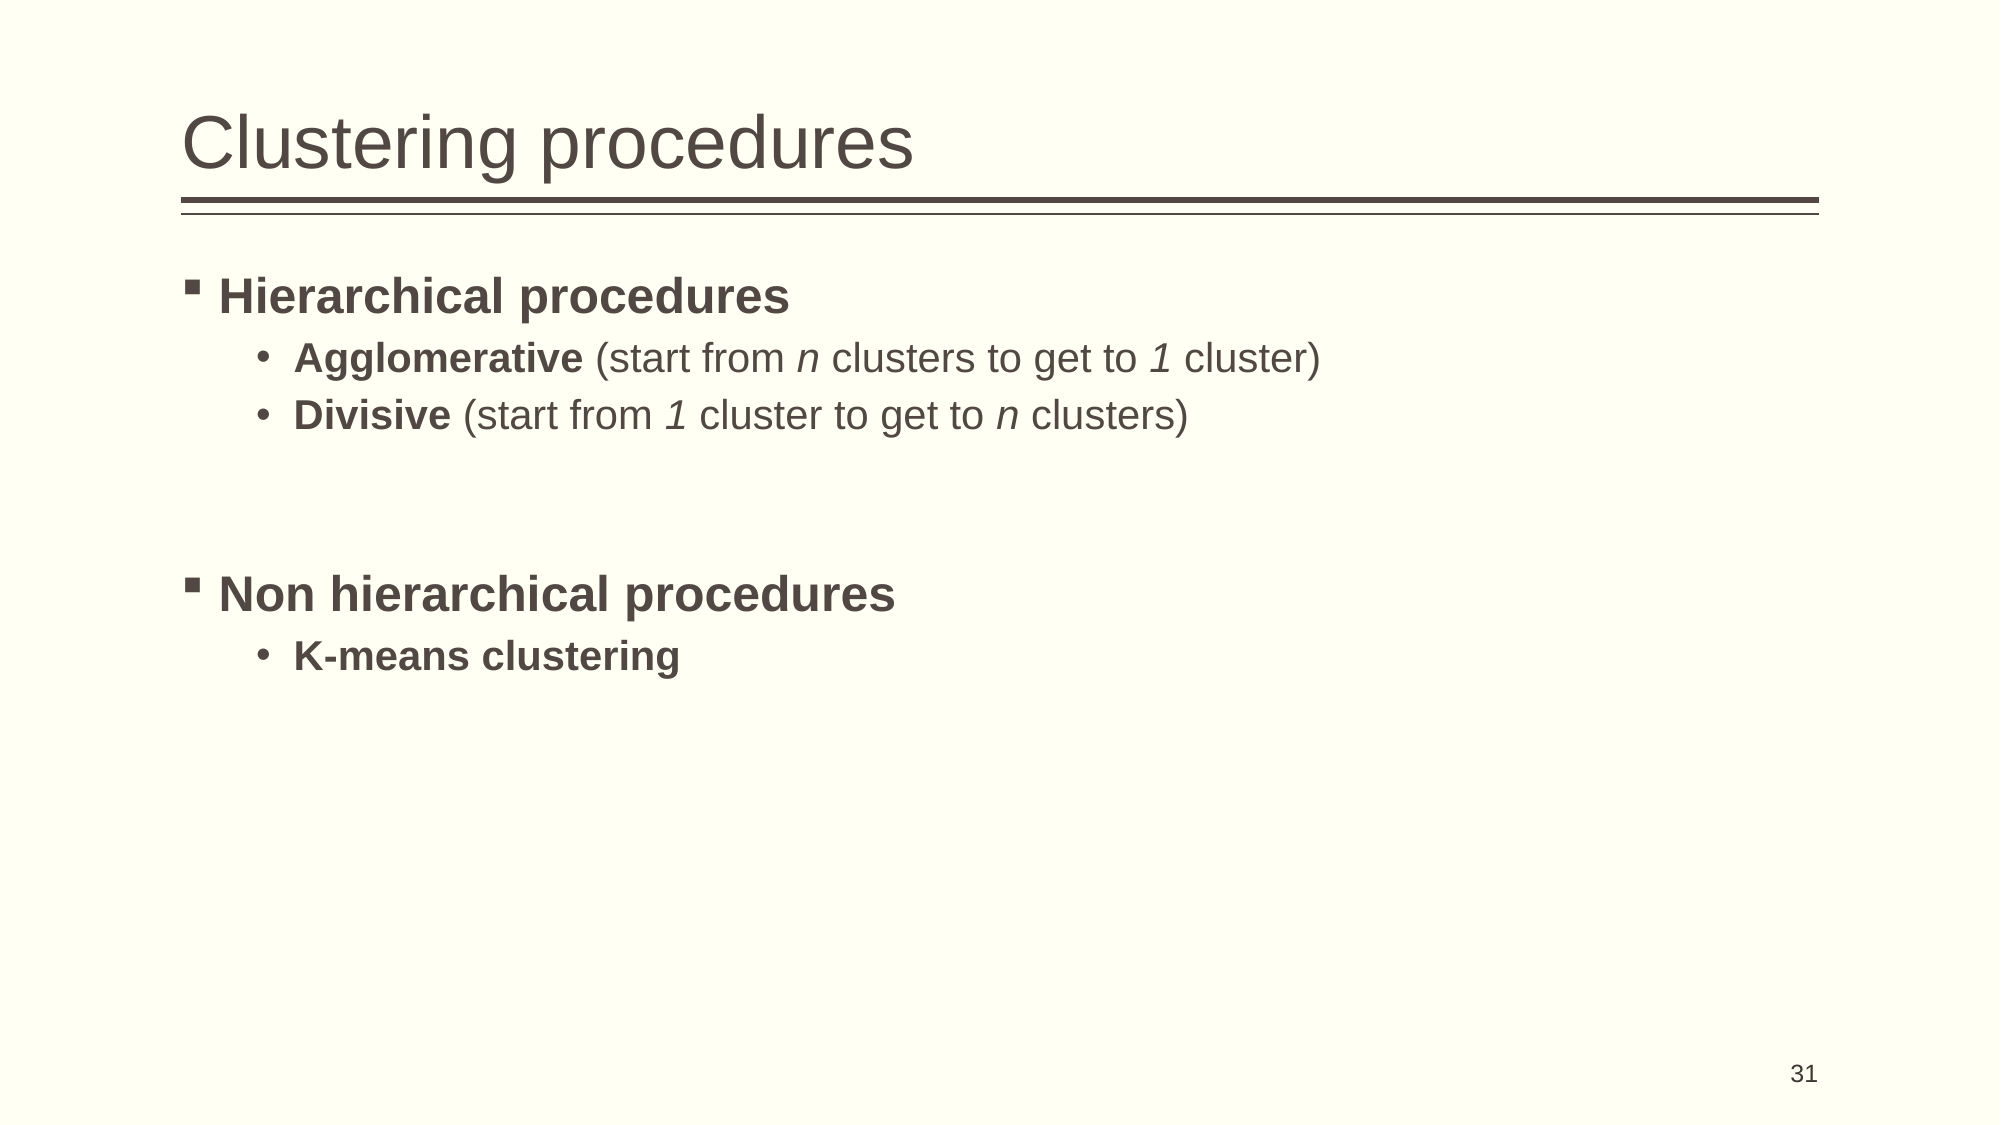

# Clustering procedures
Hierarchical procedures
Agglomerative (start from n clusters to get to 1 cluster)
Divisive (start from 1 cluster to get to n clusters)

Non hierarchical procedures
K-means clustering

31